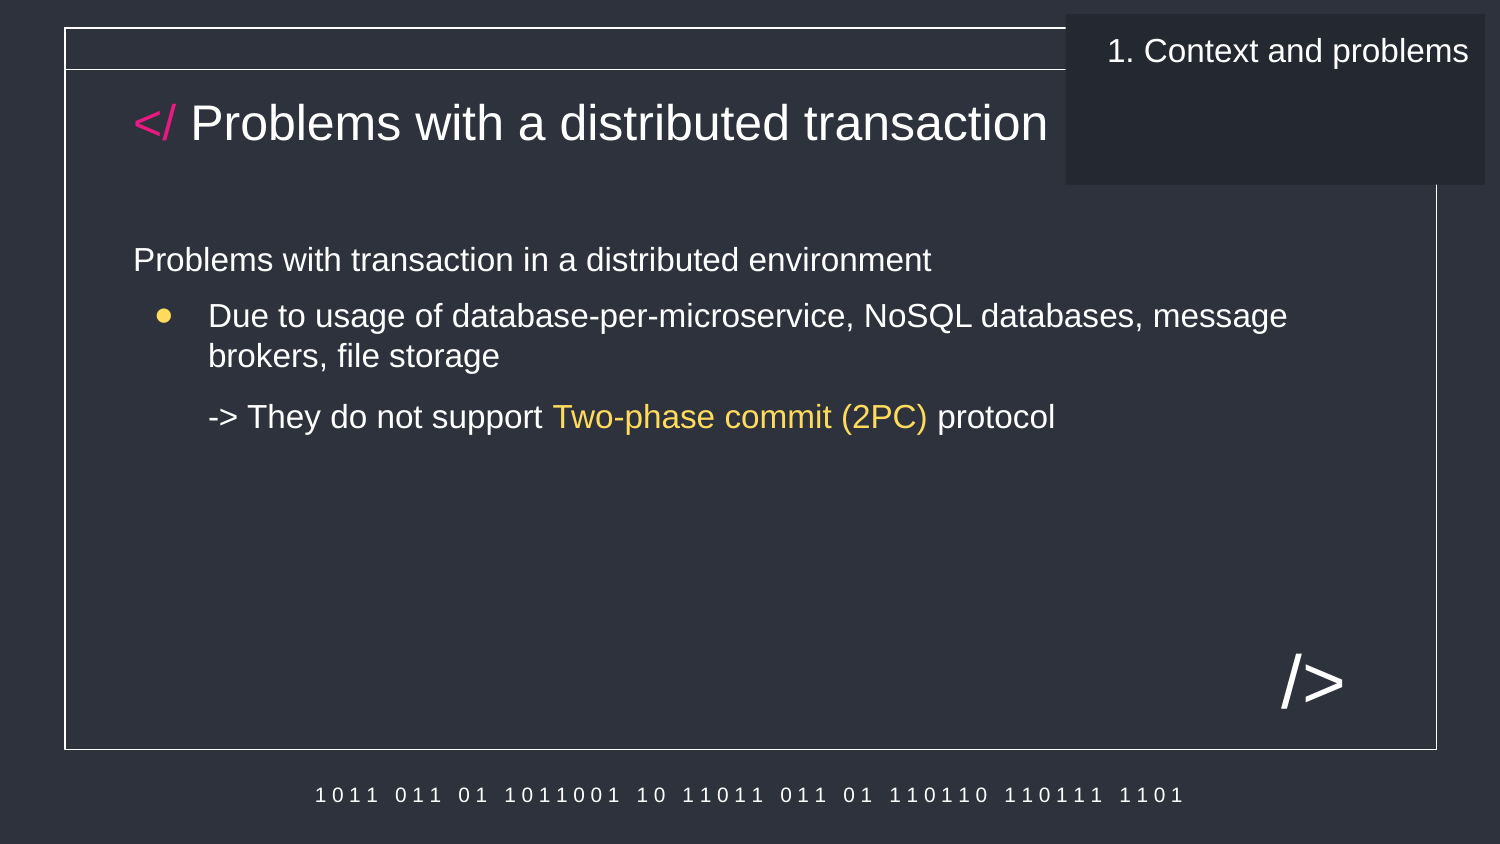

1. Context and problems
# </ Problems with a distributed transaction
Problems with transaction in a distributed environment
Due to usage of database-per-microservice, NoSQL databases, message brokers, file storage
-> They do not support Two-phase commit (2PC) protocol
/>